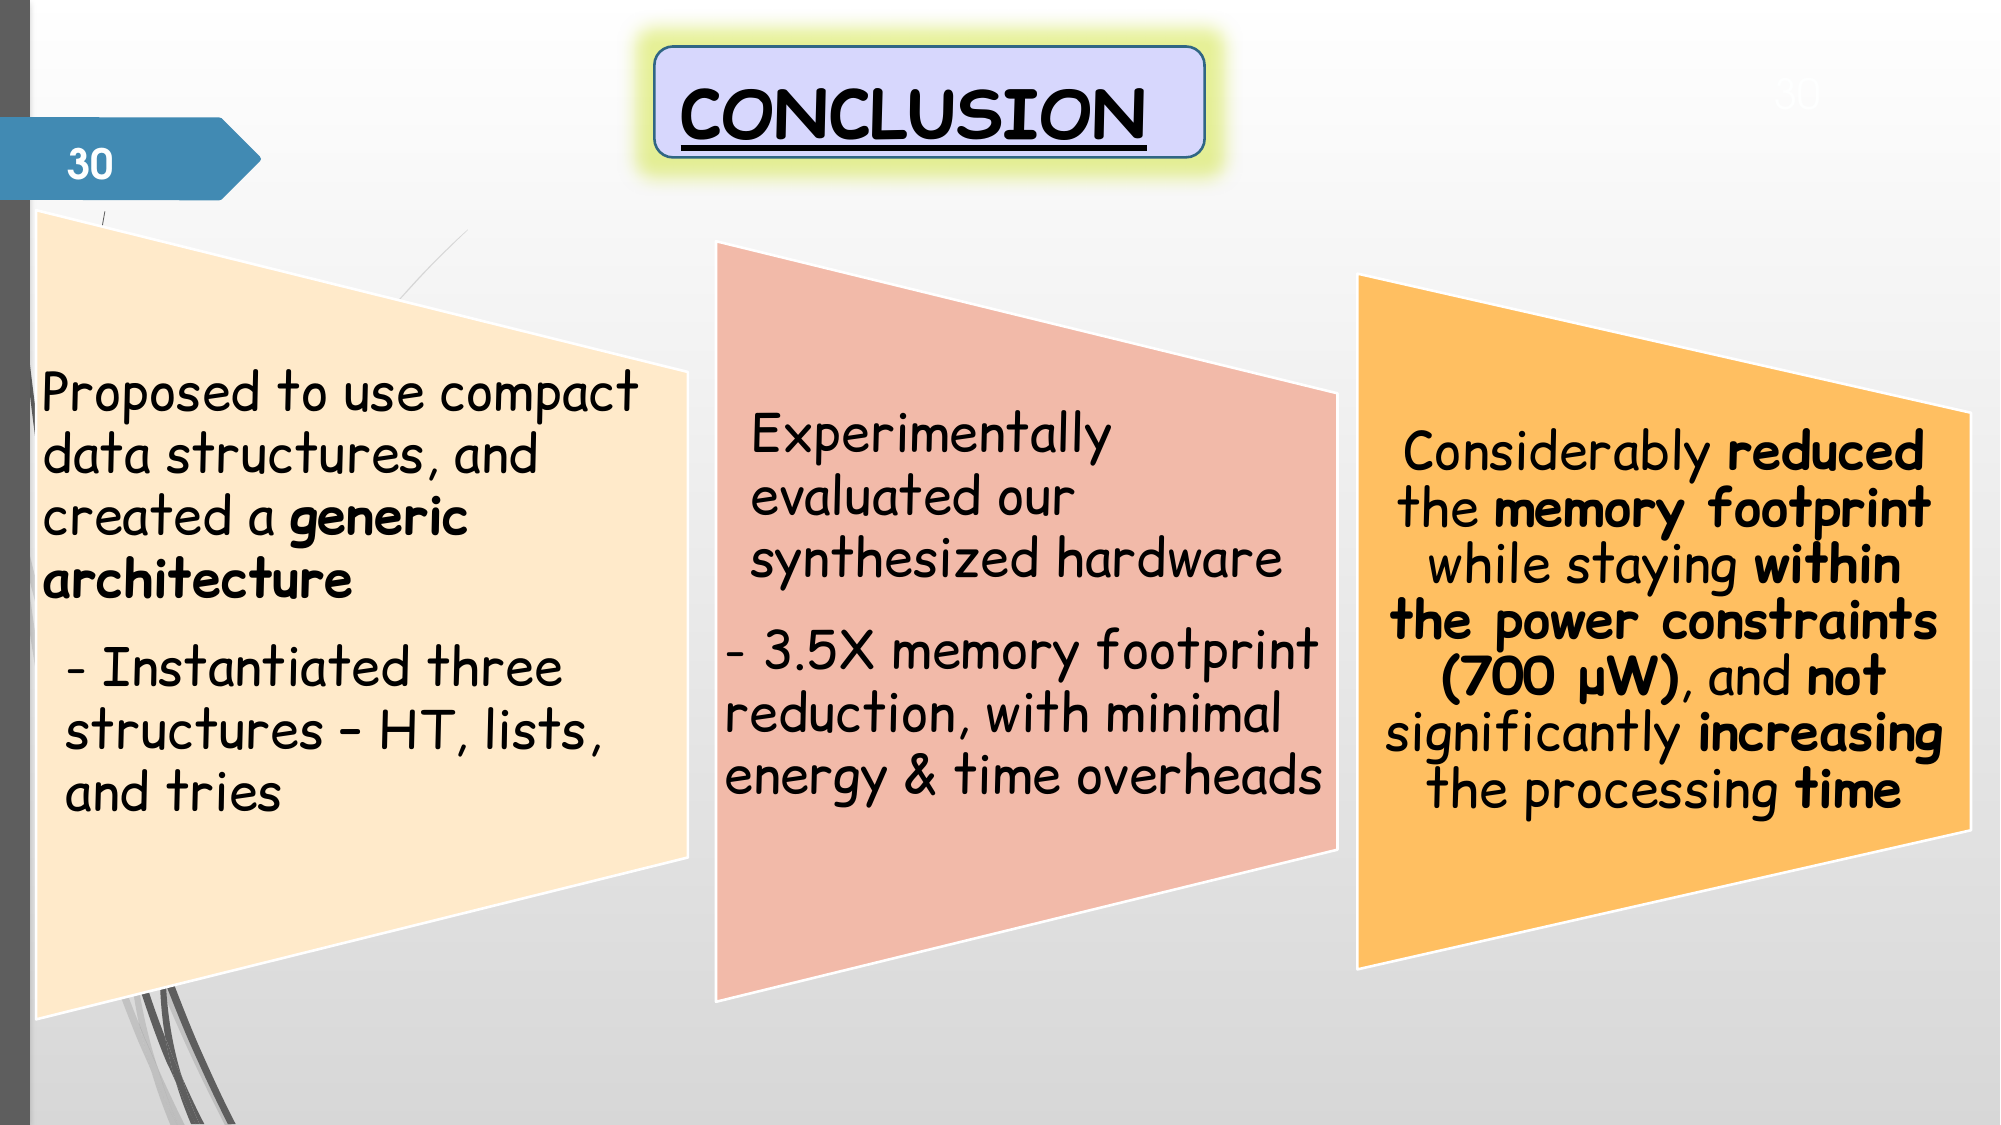

30

CONCLUSION
30

Considerably reduced the memory footprint while staying within the power constraints (700 μW), and not significantly increasing the processing time
Proposed to use compact data structures, and created a generic architecture
Experimentally evaluated our synthesized hardware

- 3.5X memory footprint reduction, with minimal energy & time overheads
- Instantiated three structures – HT, lists, and tries